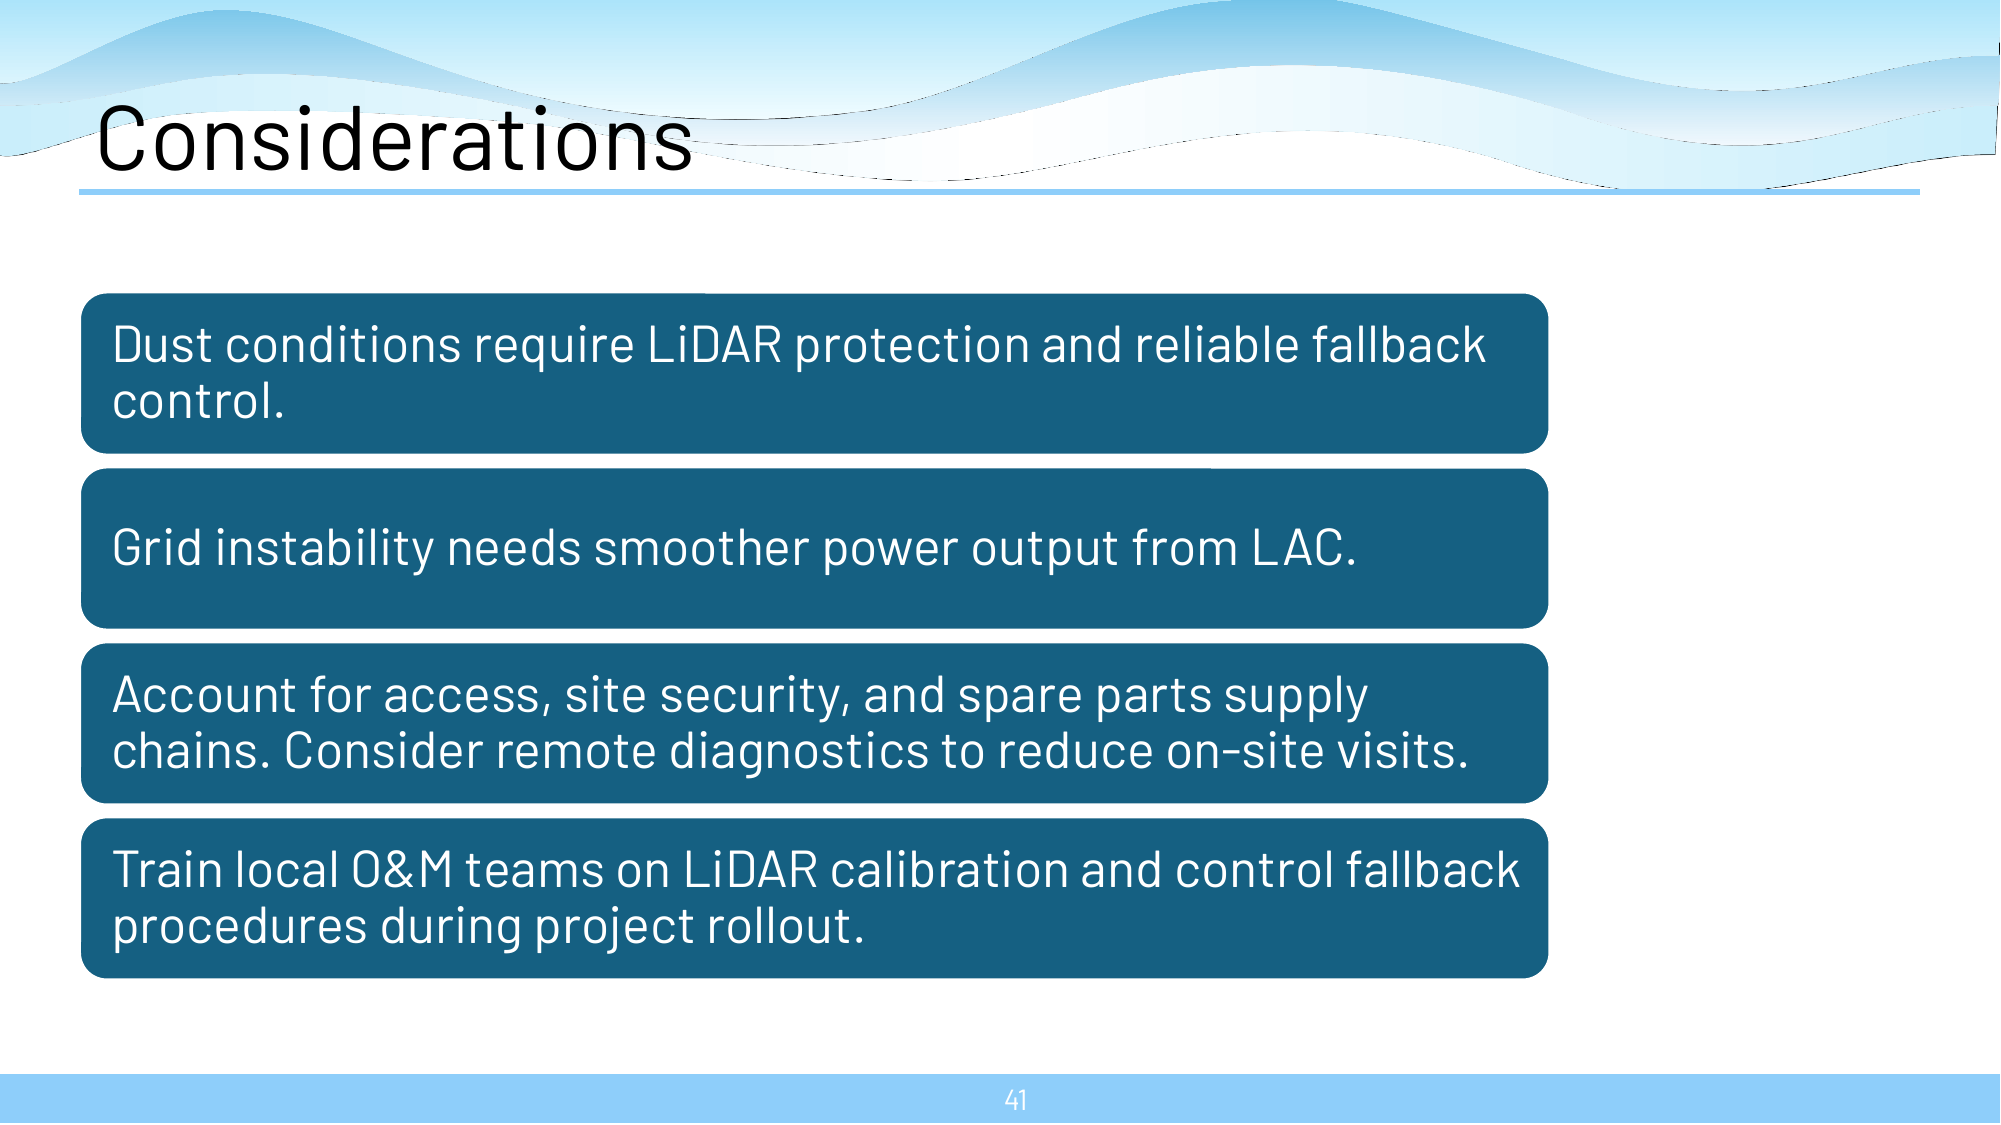

# Considerations
Dust conditions require LiDAR protection and reliable fallback control.
Grid instability needs smoother power output from LAC.
Account for access, site security, and spare parts supply chains. Consider remote diagnostics to reduce on-site visits.
Train local O&M teams on LiDAR calibration and control fallback procedures during project rollout.
41